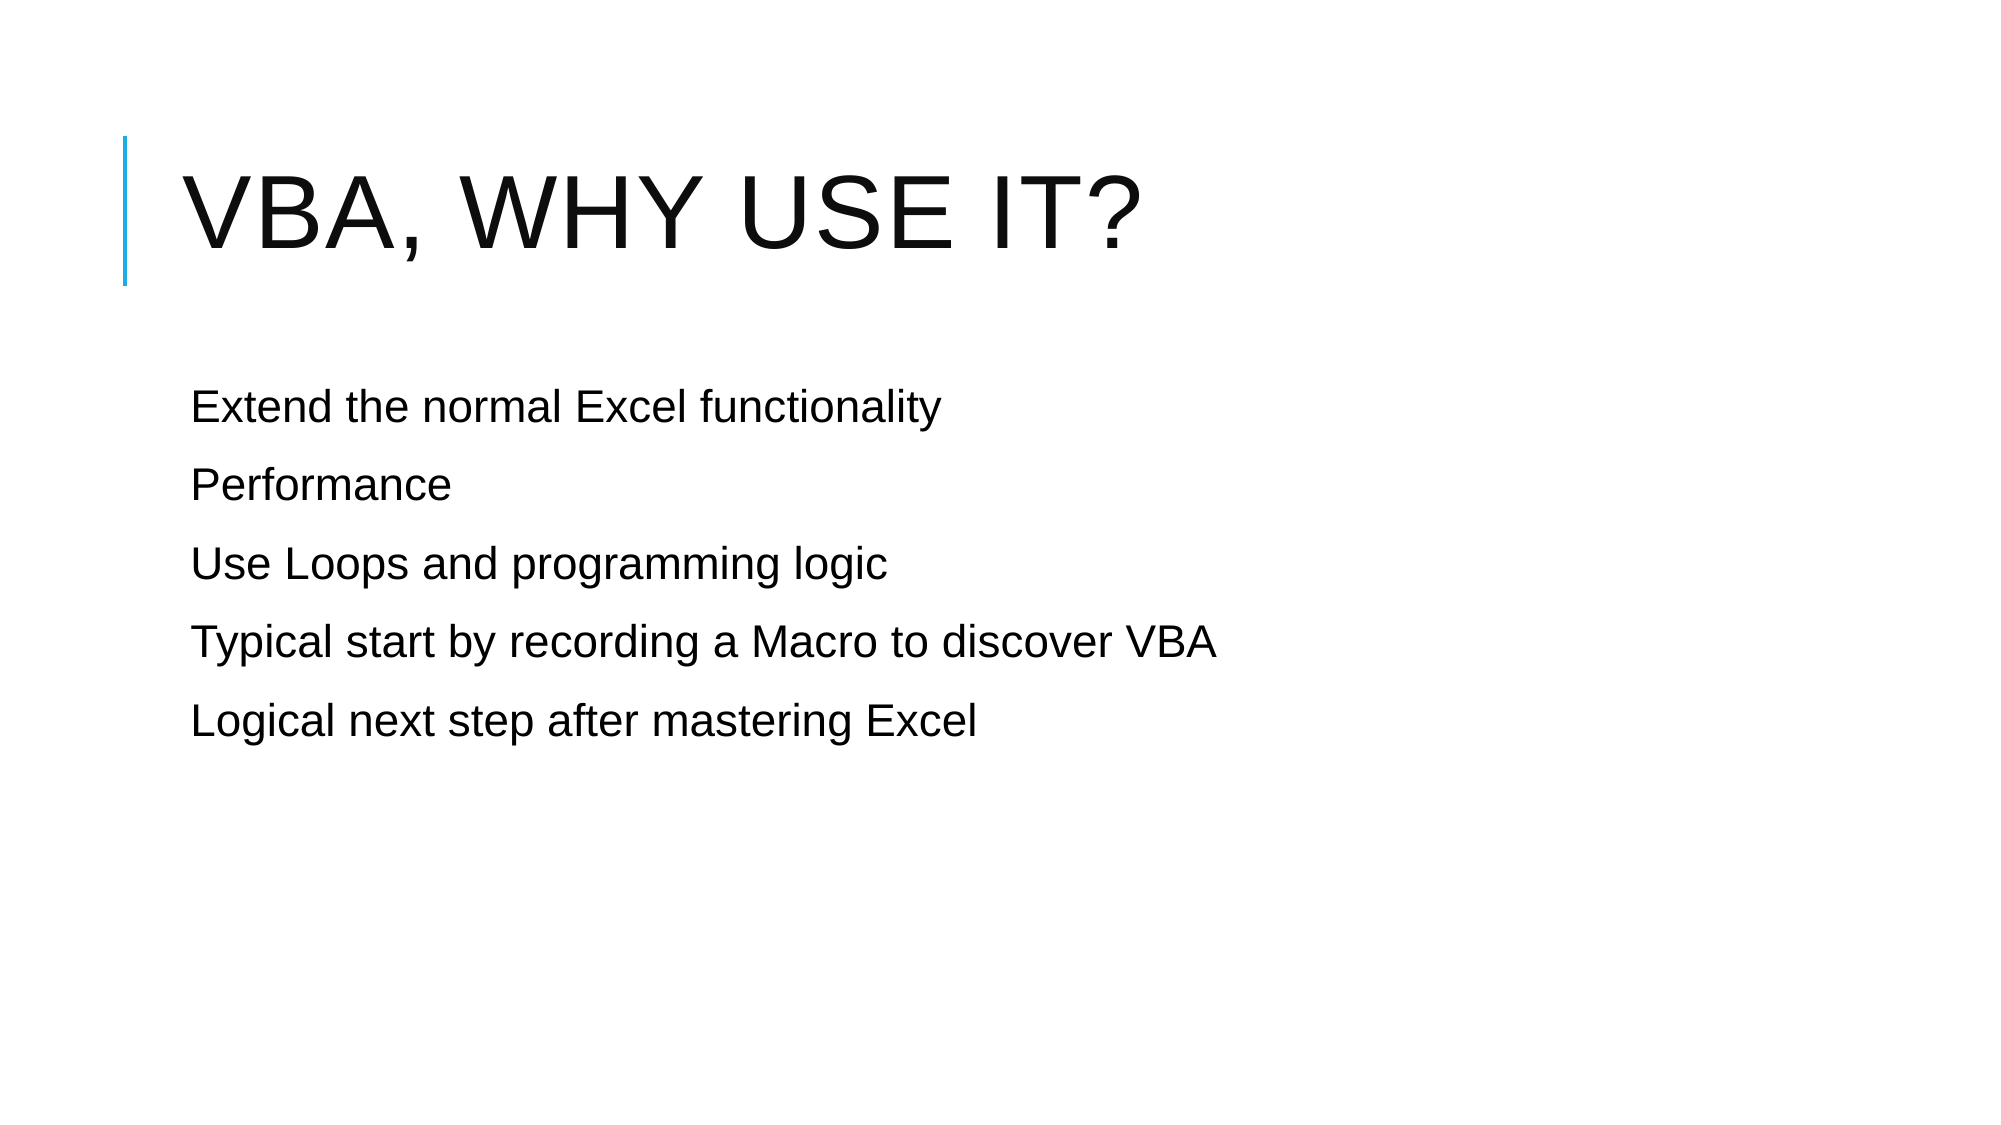

# VBA, Why use it?
Extend the normal Excel functionality
Performance
Use Loops and programming logic
Typical start by recording a Macro to discover VBA
Logical next step after mastering Excel